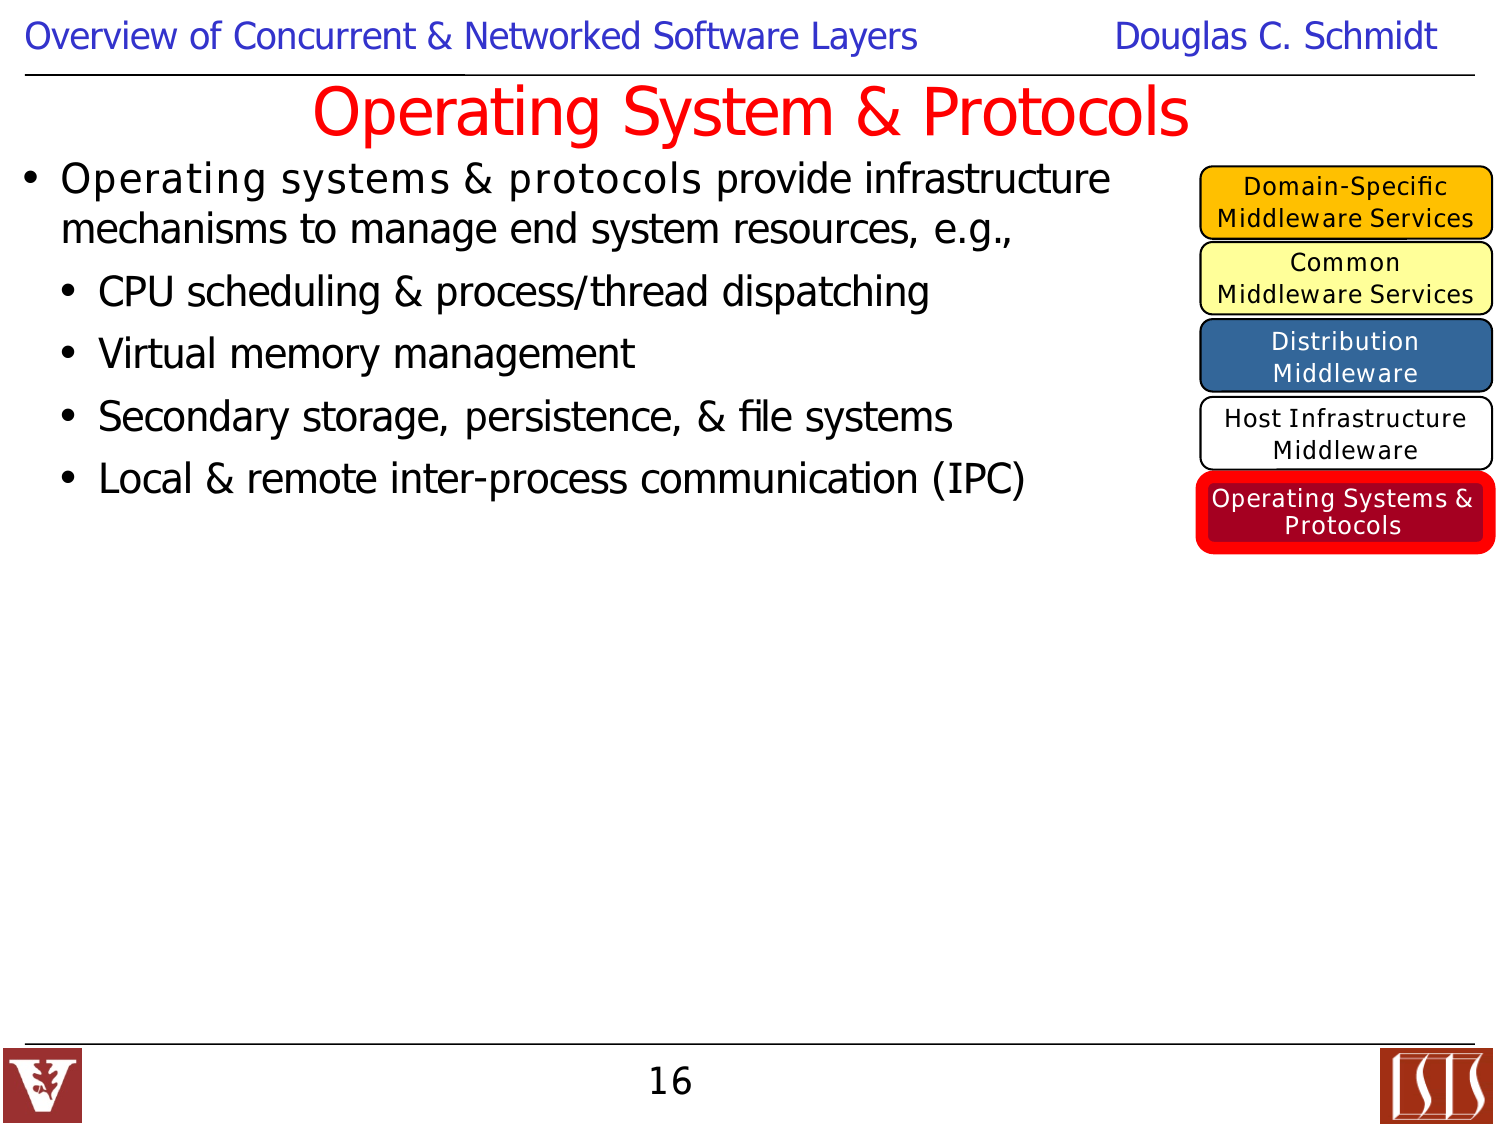

# Operating System & Protocols
Operating systems & protocols provide infrastructure
mechanisms to manage end system resources, e.g.,
CPU scheduling & process/thread dispatching
Virtual memory management
Secondary storage, persistence, & file systems
Local & remote inter-process communication (IPC)

Domain-Specific
Middleware Services

Common
Middleware Services

Distribution
Middleware

Host Infrastructure
Middleware

Operating Systems & Protocols